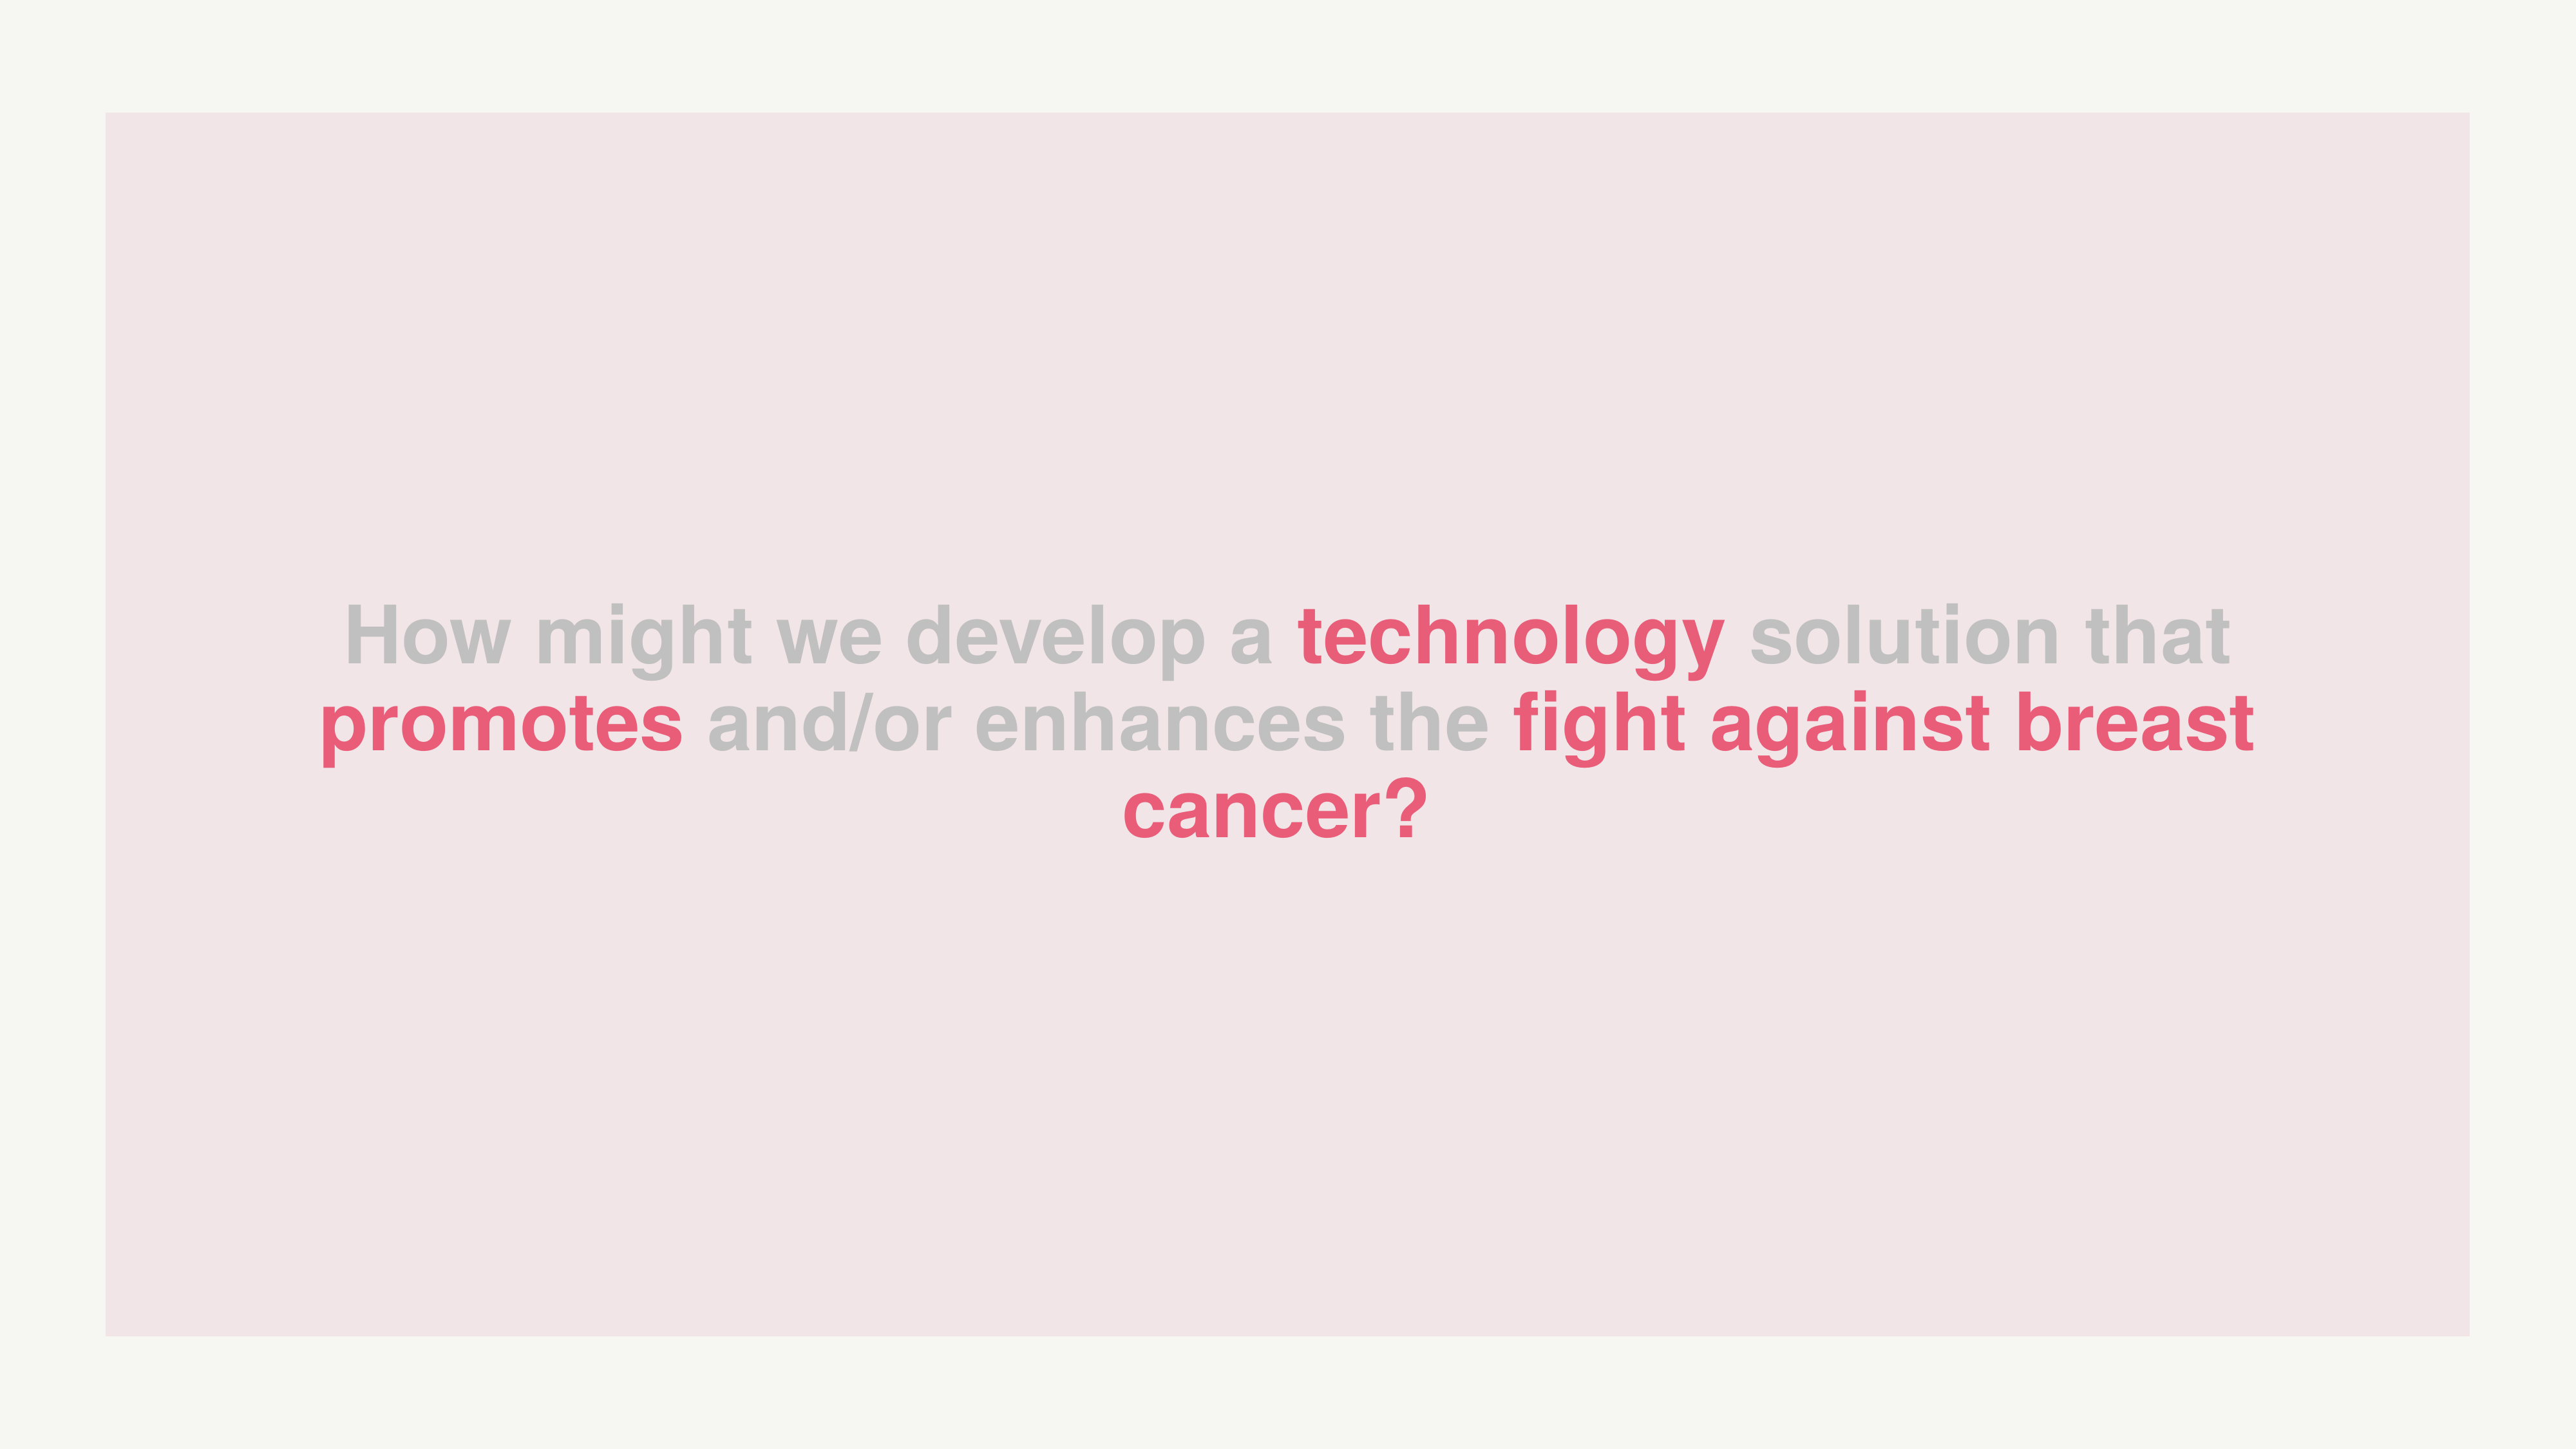

How might we develop a technology solution that promotes and/or enhances the fight against breast cancer?